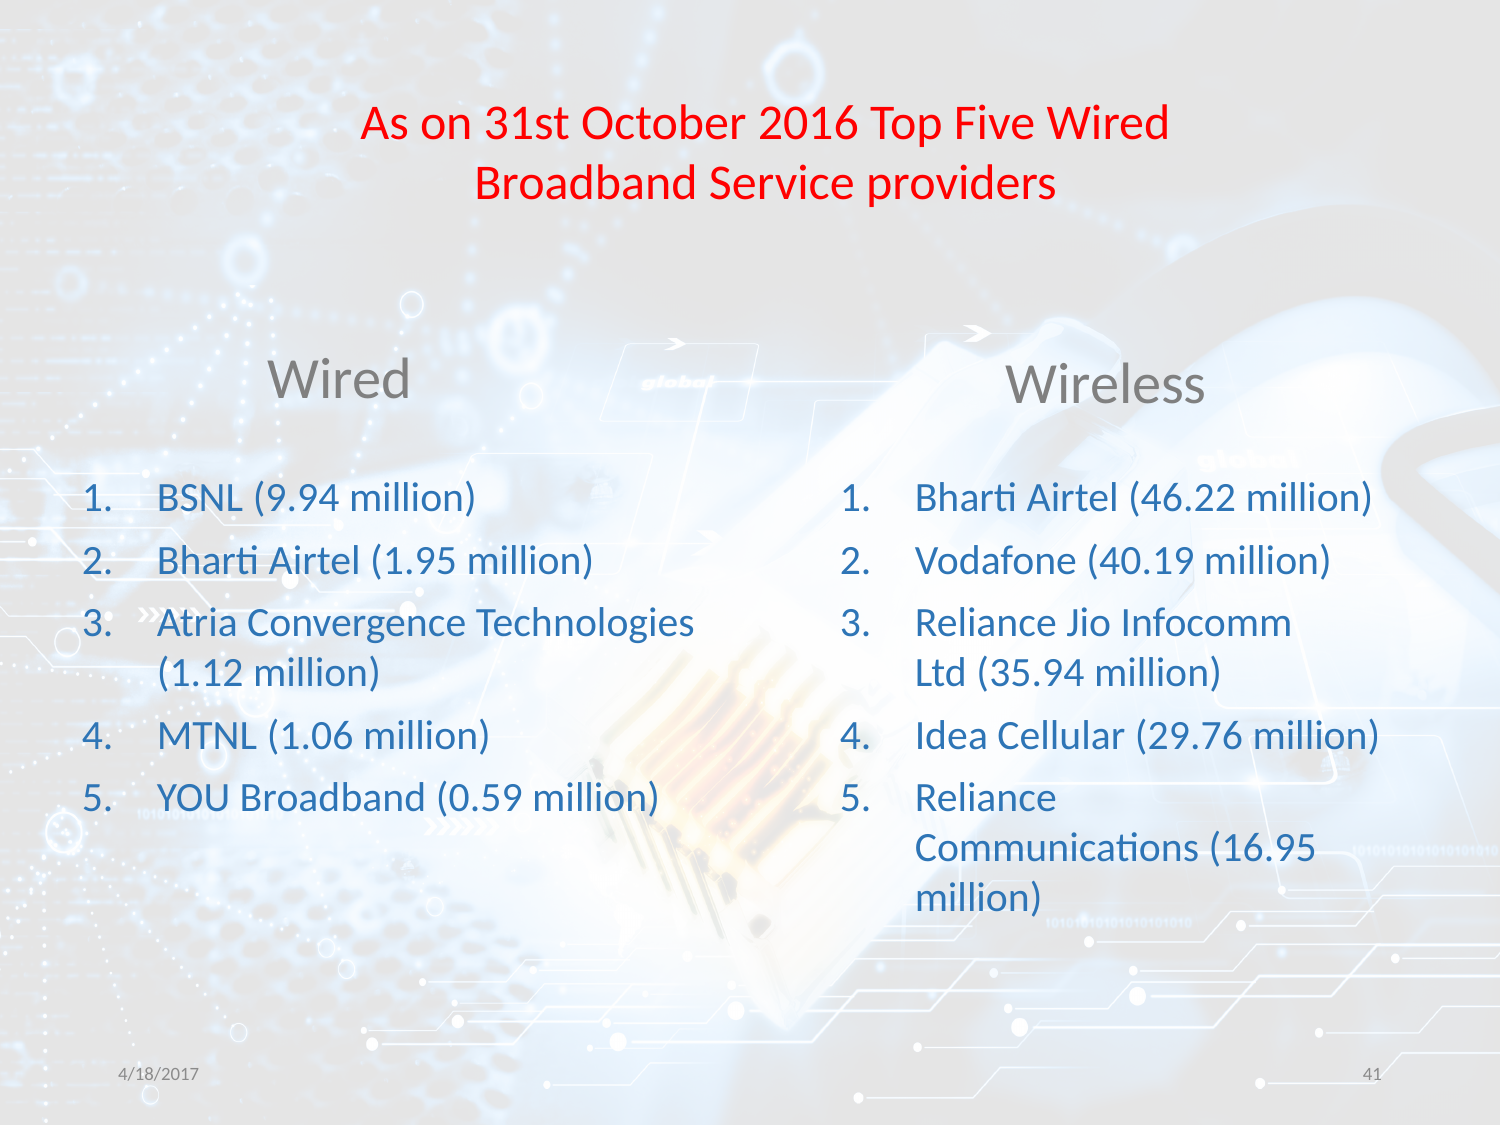

As on 31st October 2016 Top Five Wired Broadband Service providers

Wired
Wireless
BSNL (9.94 million)
Bharti Airtel (1.95 million)
Atria Convergence Technologies (1.12 million)
MTNL (1.06 million)
YOU Broadband (0.59 million)
Bharti Airtel (46.22 million)
Vodafone (40.19 million)
Reliance Jio Infocomm Ltd (35.94 million)
Idea Cellular (29.76 million)
Reliance Communications (16.95 million)
4/18/2017
41